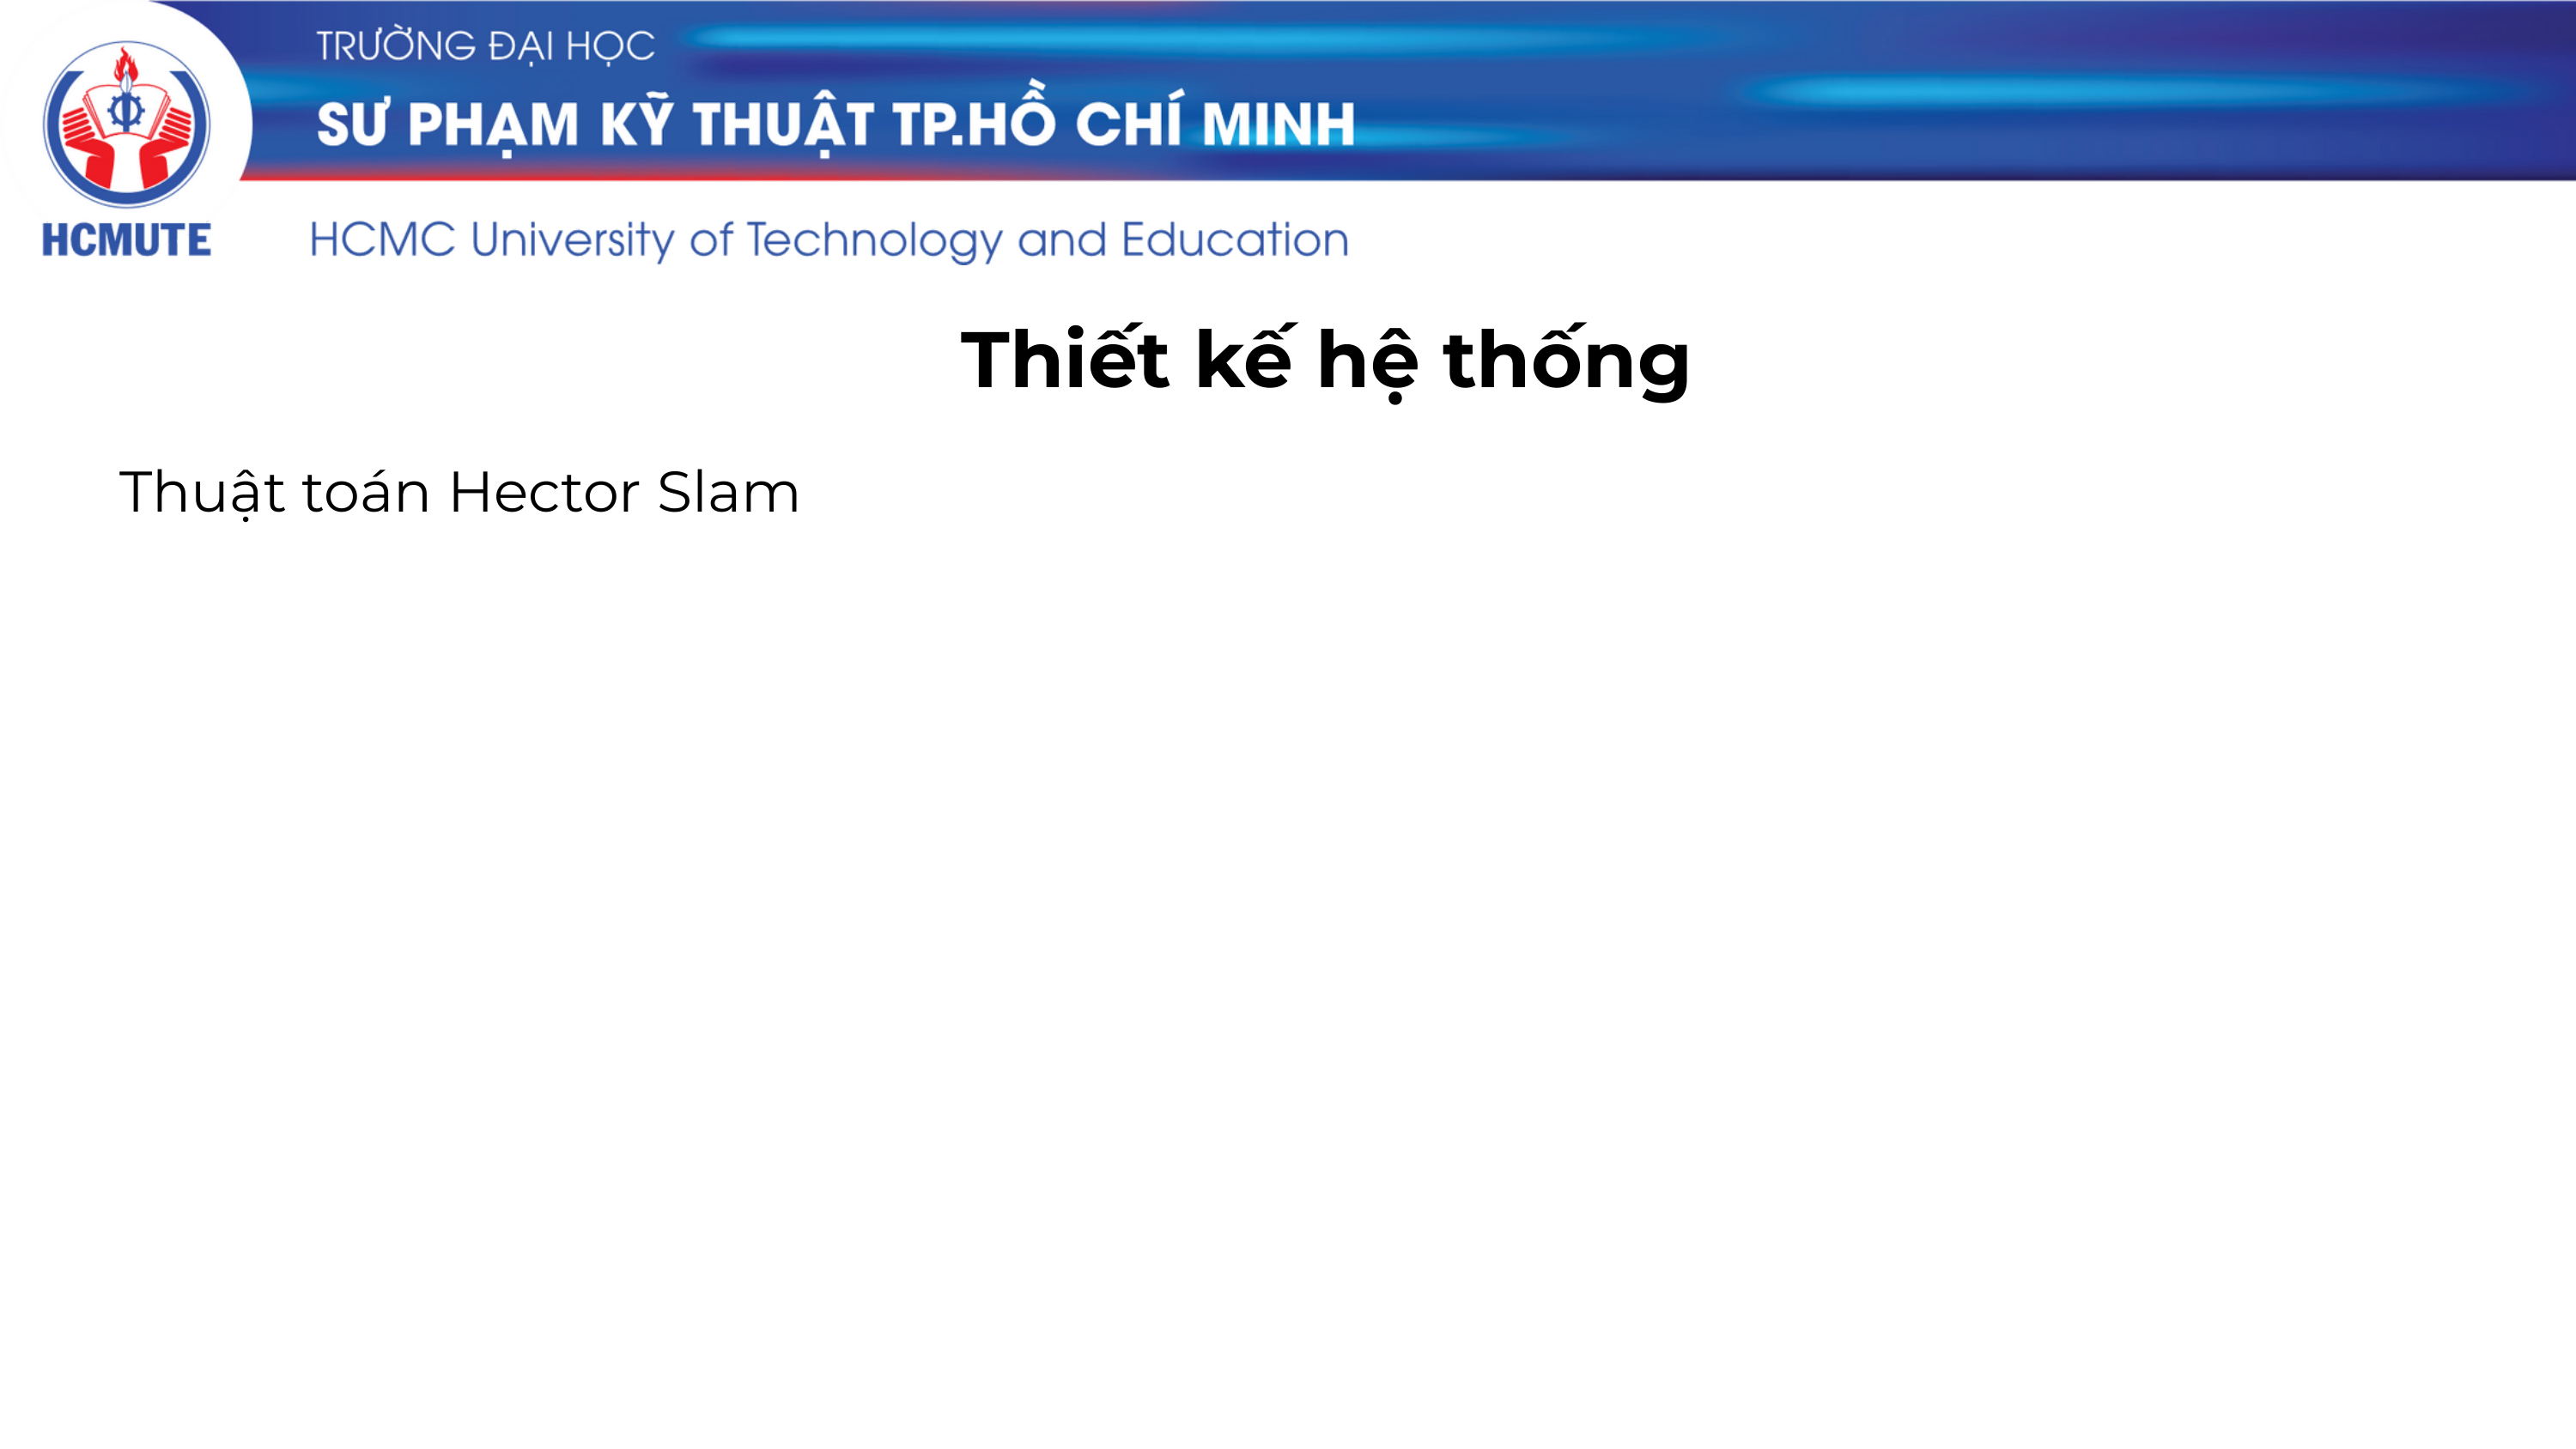

Thiết kế hệ thống
Thuật toán Hector Slam